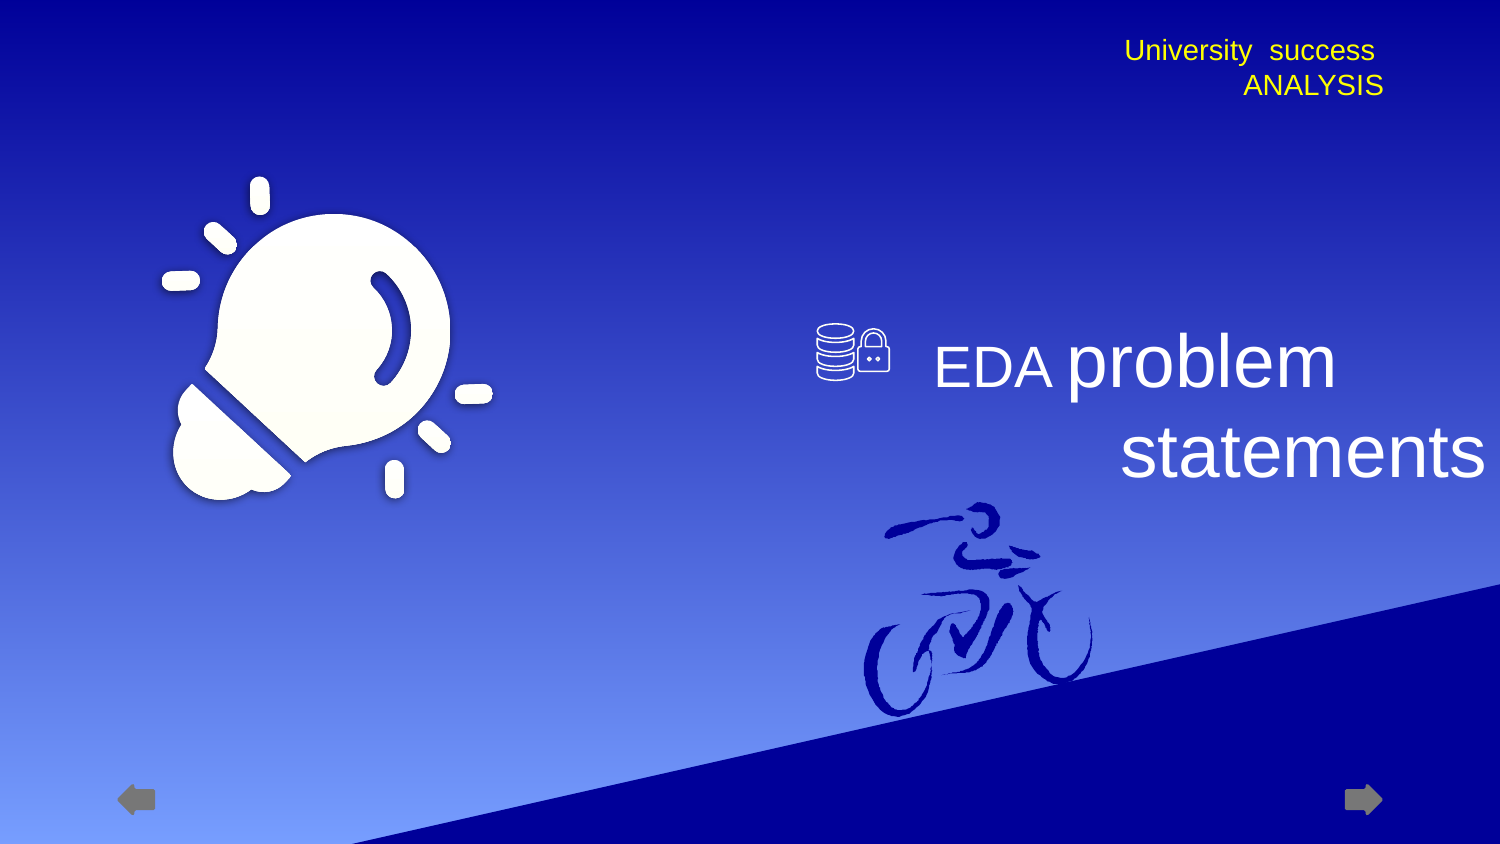

University  success  ANALYSIS

# EDA problem statements